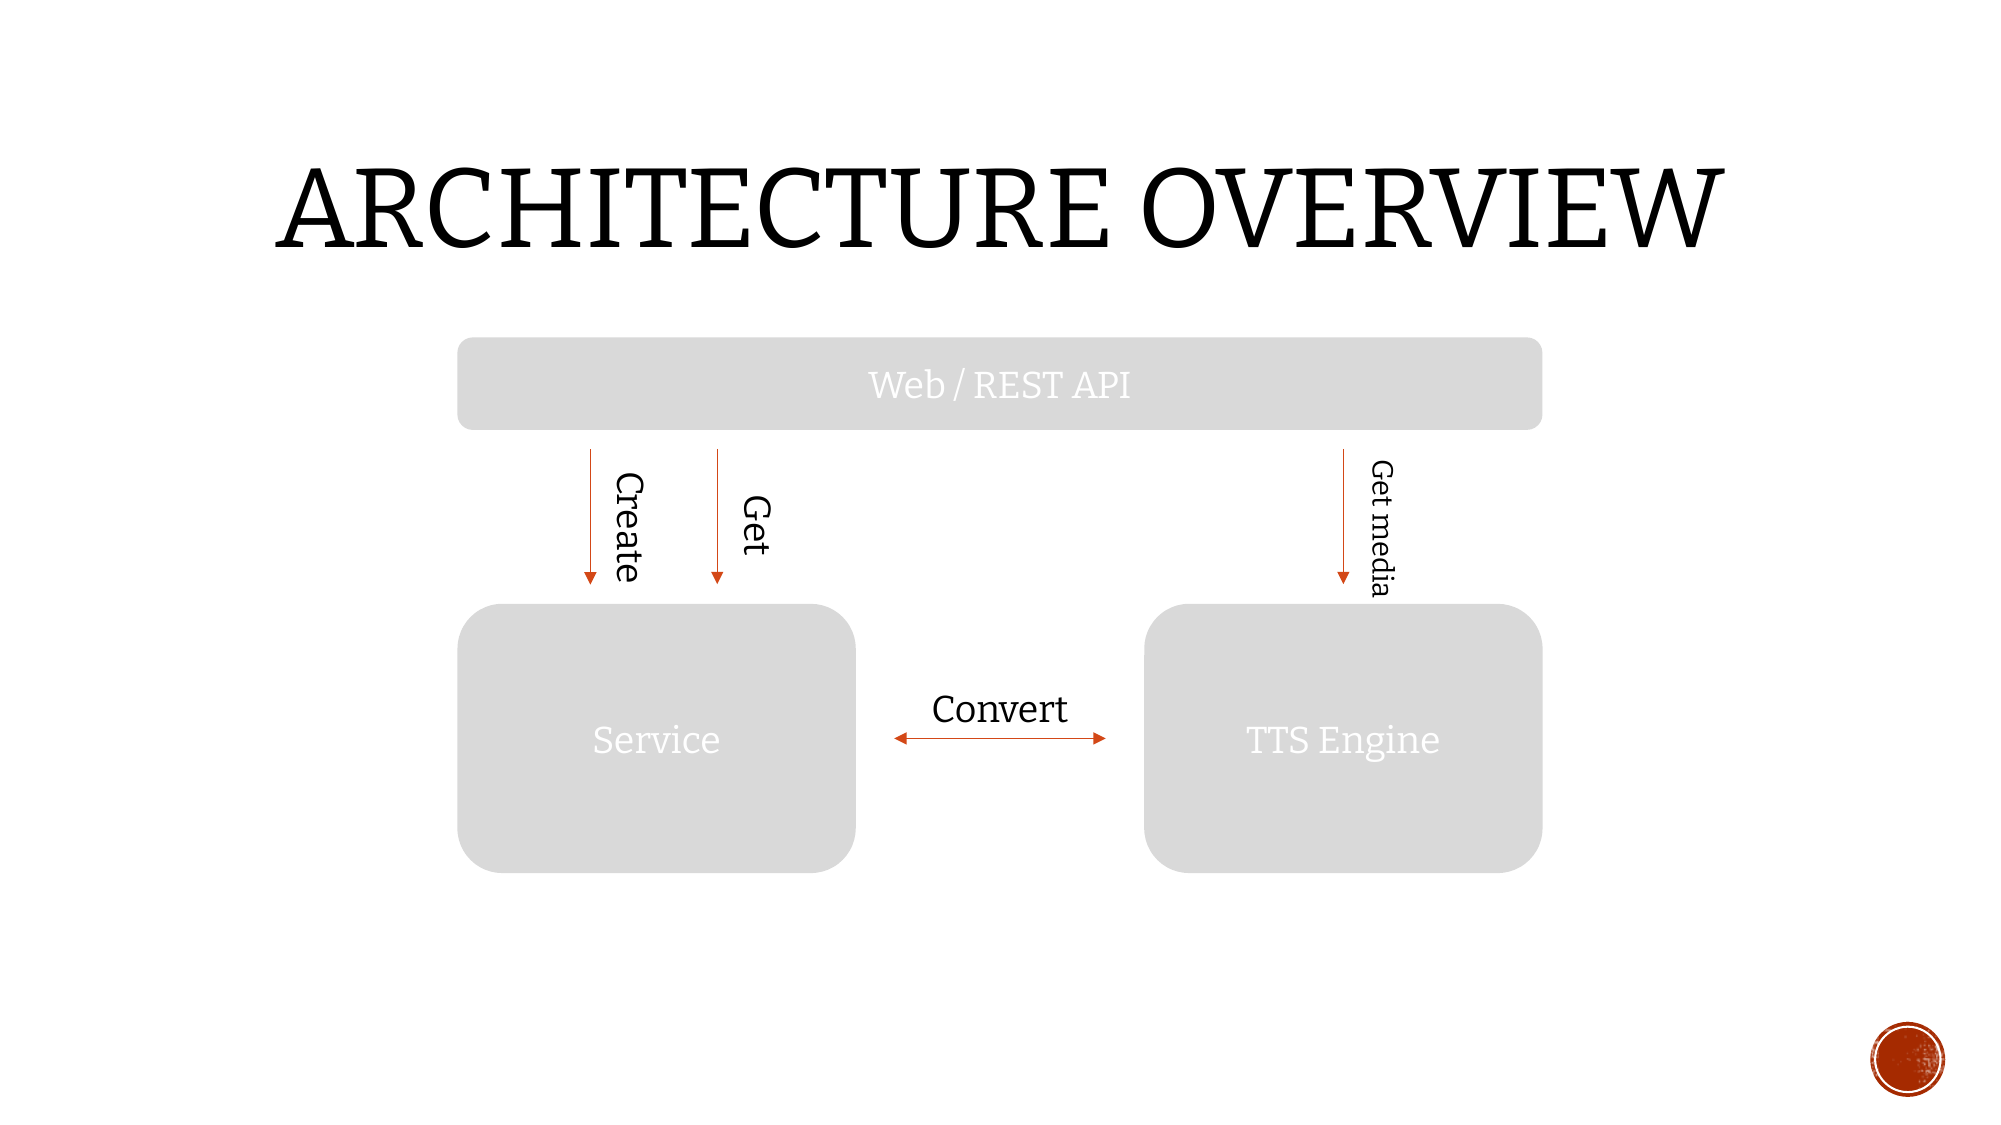

# Architecture Overview
Web / REST API
Get media
Create
Get
Service
TTS Engine
Convert